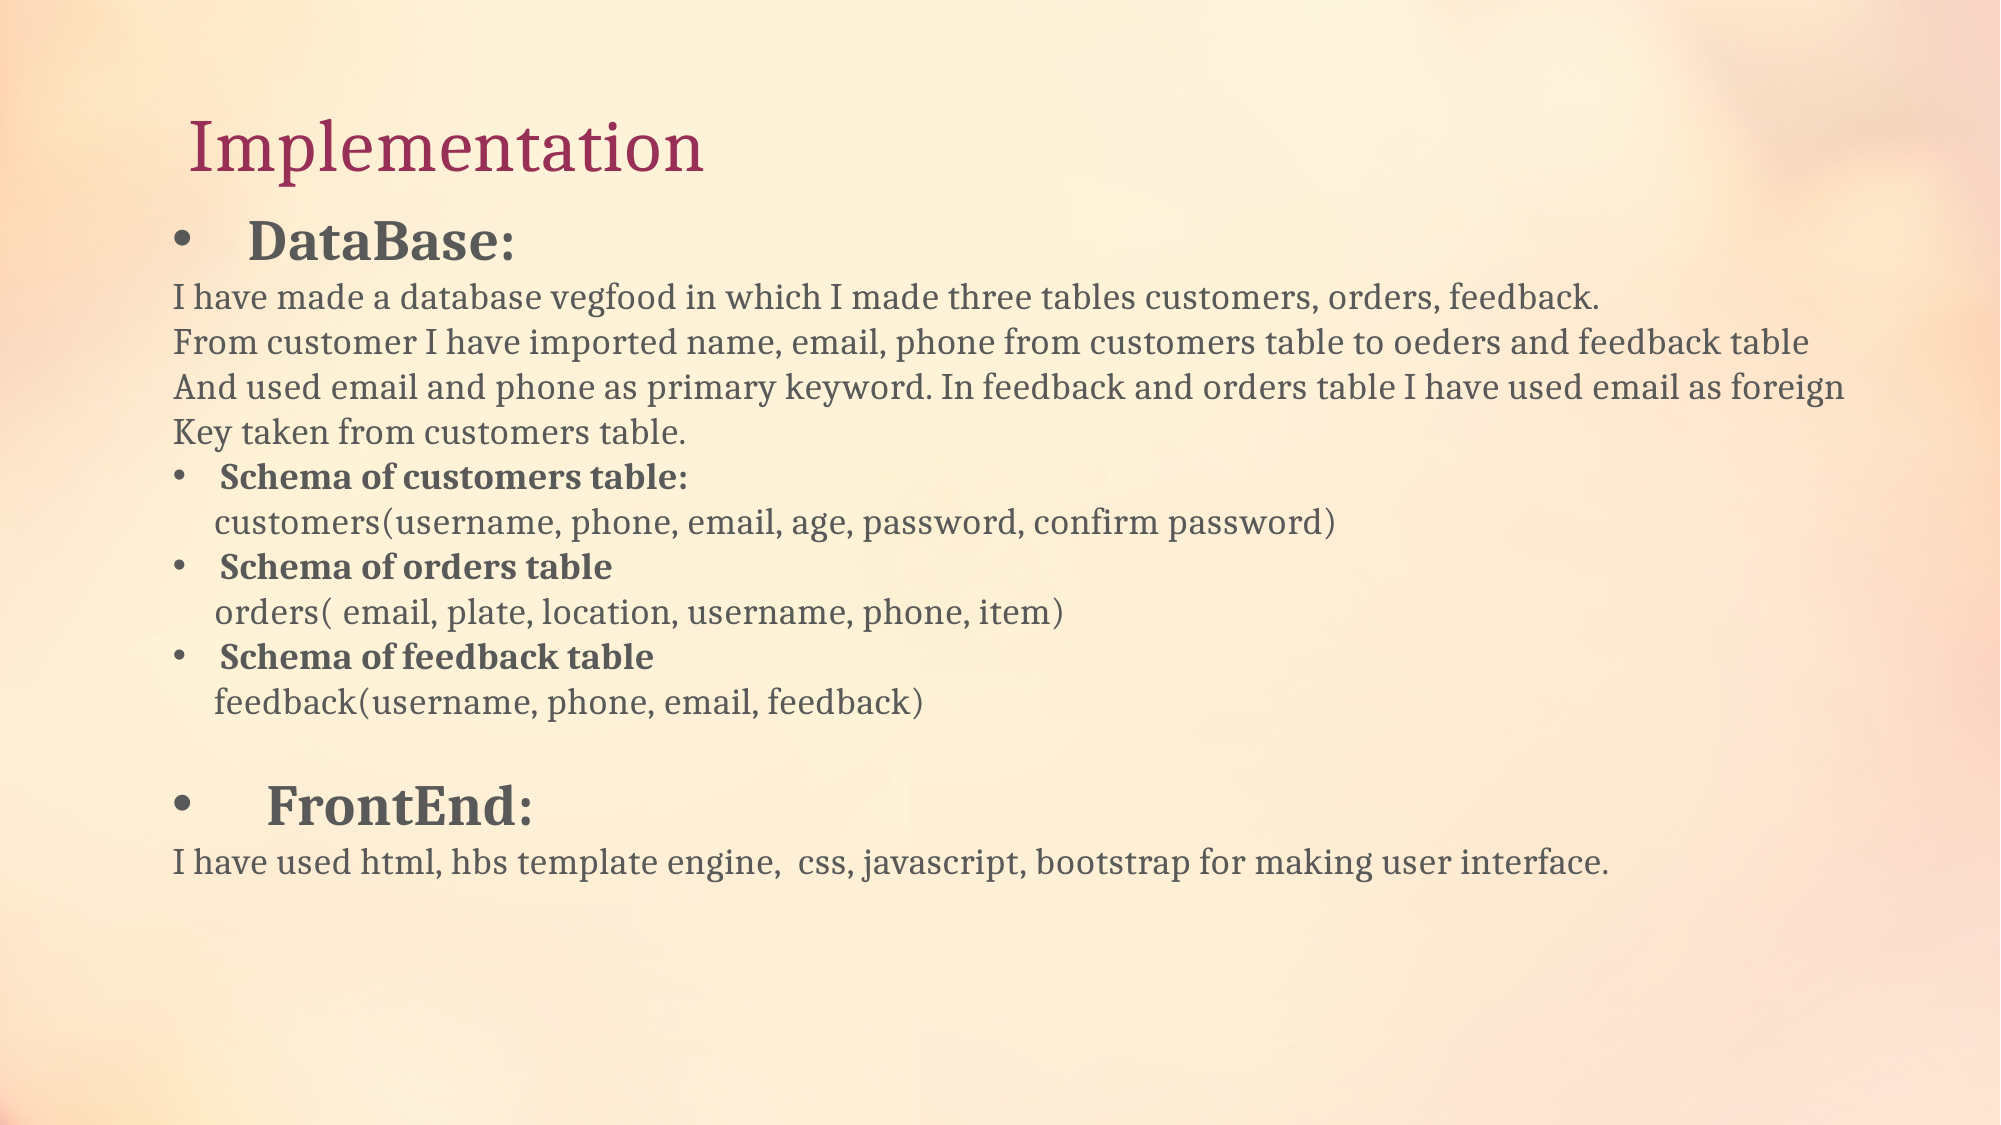

# Implementation
DataBase:
I have made a database vegfood in which I made three tables customers, orders, feedback.
From customer I have imported name, email, phone from customers table to oeders and feedback table
And used email and phone as primary keyword. In feedback and orders table I have used email as foreign
Key taken from customers table.
Schema of customers table:
     customers(username, phone, email, age, password, confirm password)
Schema of orders table
     orders( email, plate, location, username, phone, item)
Schema of feedback table
     feedback(username, phone, email, feedback)

FrontEnd:
I have used html, hbs template engine,  css, javascript, bootstrap for making user interface.